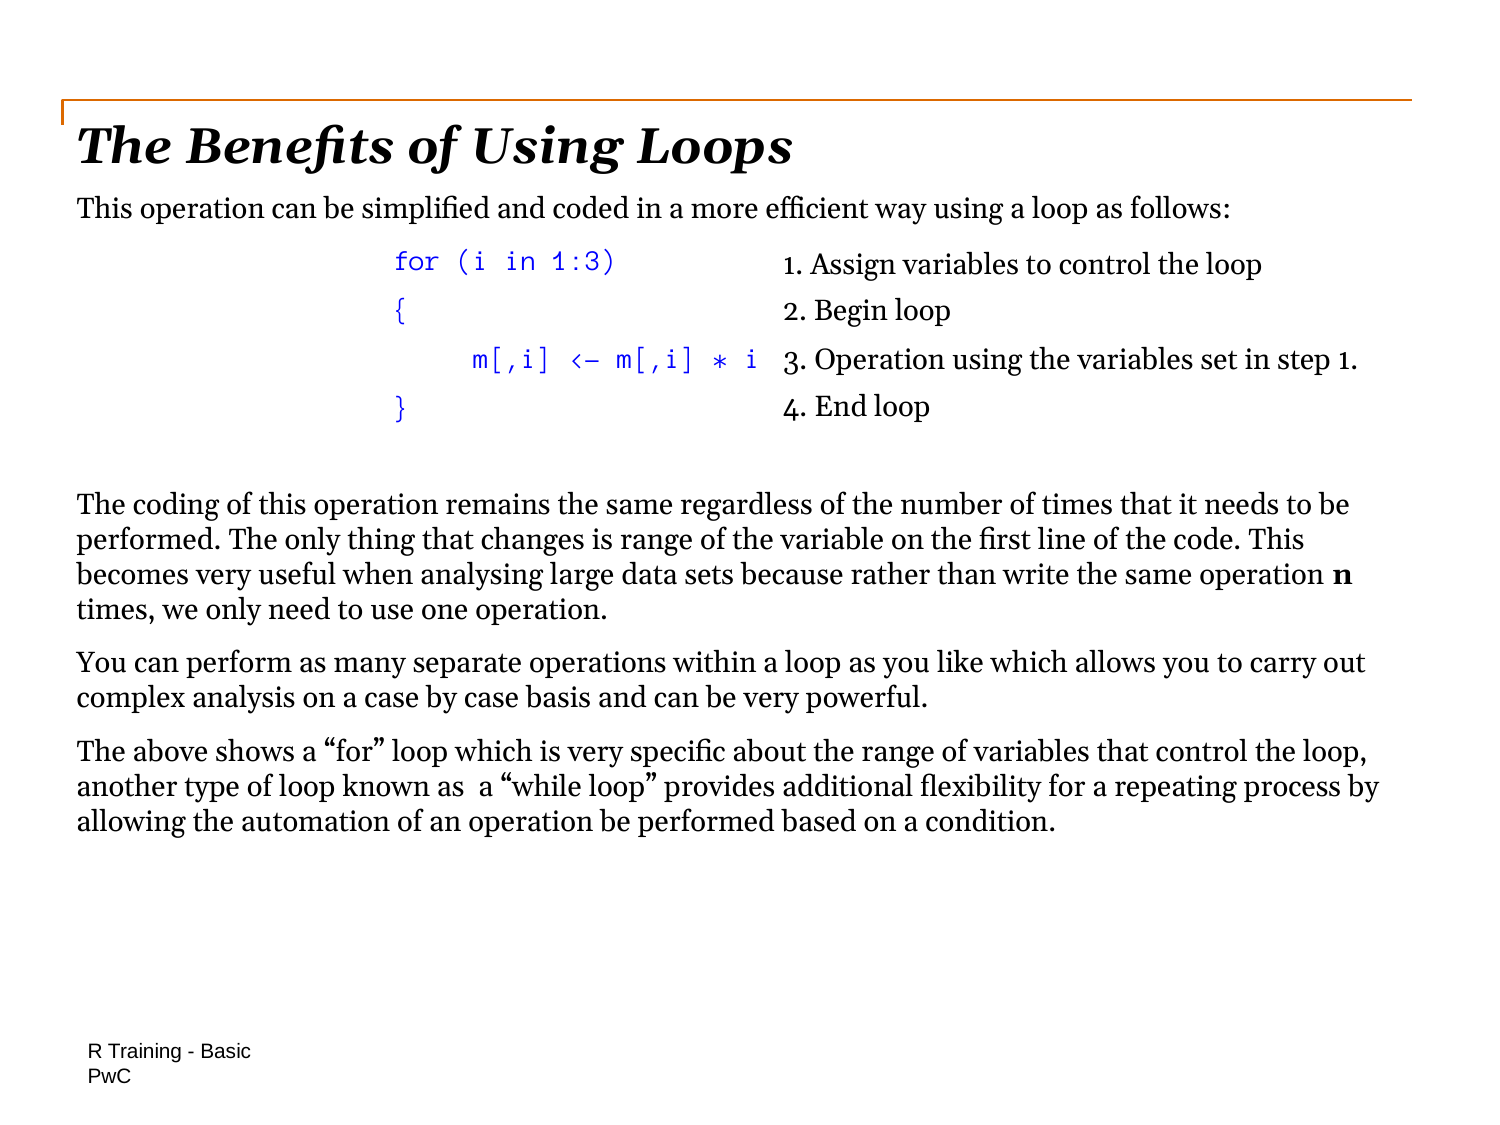

# The Benefits of Using Loops
This operation can be simplified and coded in a more efficient way using a loop as follows:

for (i in 1:3)
{
     m[,i] <- m[,i] * i
}
1. Assign variables to control the loop
2. Begin loop
3. Operation using the variables set in step 1.
4. End loop

The coding of this operation remains the same regardless of the number of times that it needs to be performed. The only thing that changes is range of the variable on the first line of the code. This becomes very useful when analysing large data sets because rather than write the same operation n times, we only need to use one operation.
You can perform as many separate operations within a loop as you like which allows you to carry out complex analysis on a case by case basis and can be very powerful.
The above shows a “for” loop which is very specific about the range of variables that control the loop, another type of loop known as  a “while loop” provides additional flexibility for a repeating process by allowing the automation of an operation be performed based on a condition.

R Training - Basic